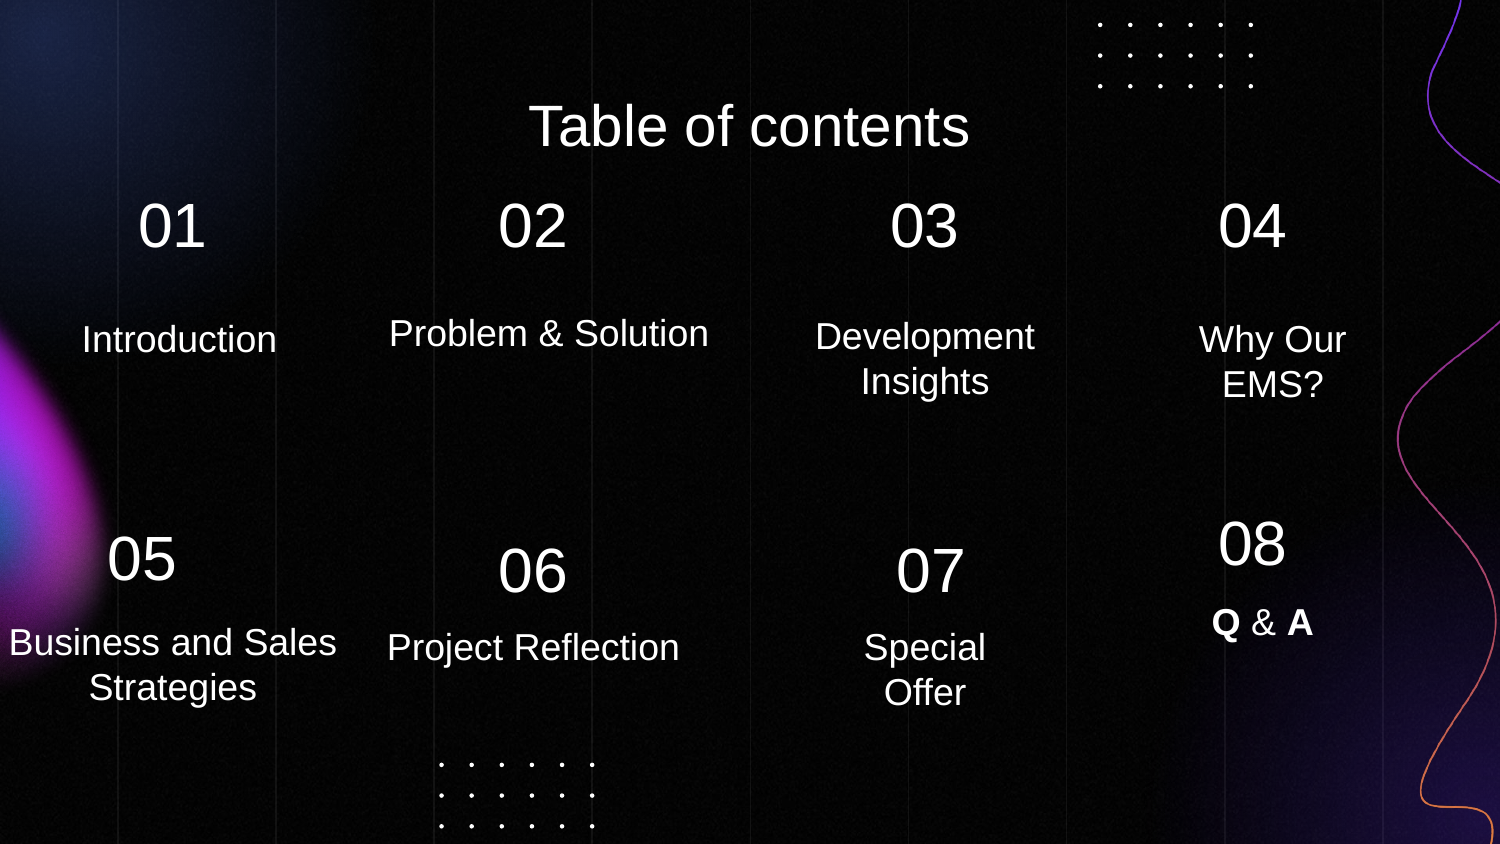

# Table of contents
01
02
03
04
Problem & Solution
Development Insights
Introduction
Why Our
EMS?
08
05
06
07
Q & A
Business and Sales Strategies
Project Reflection
Special
Offer